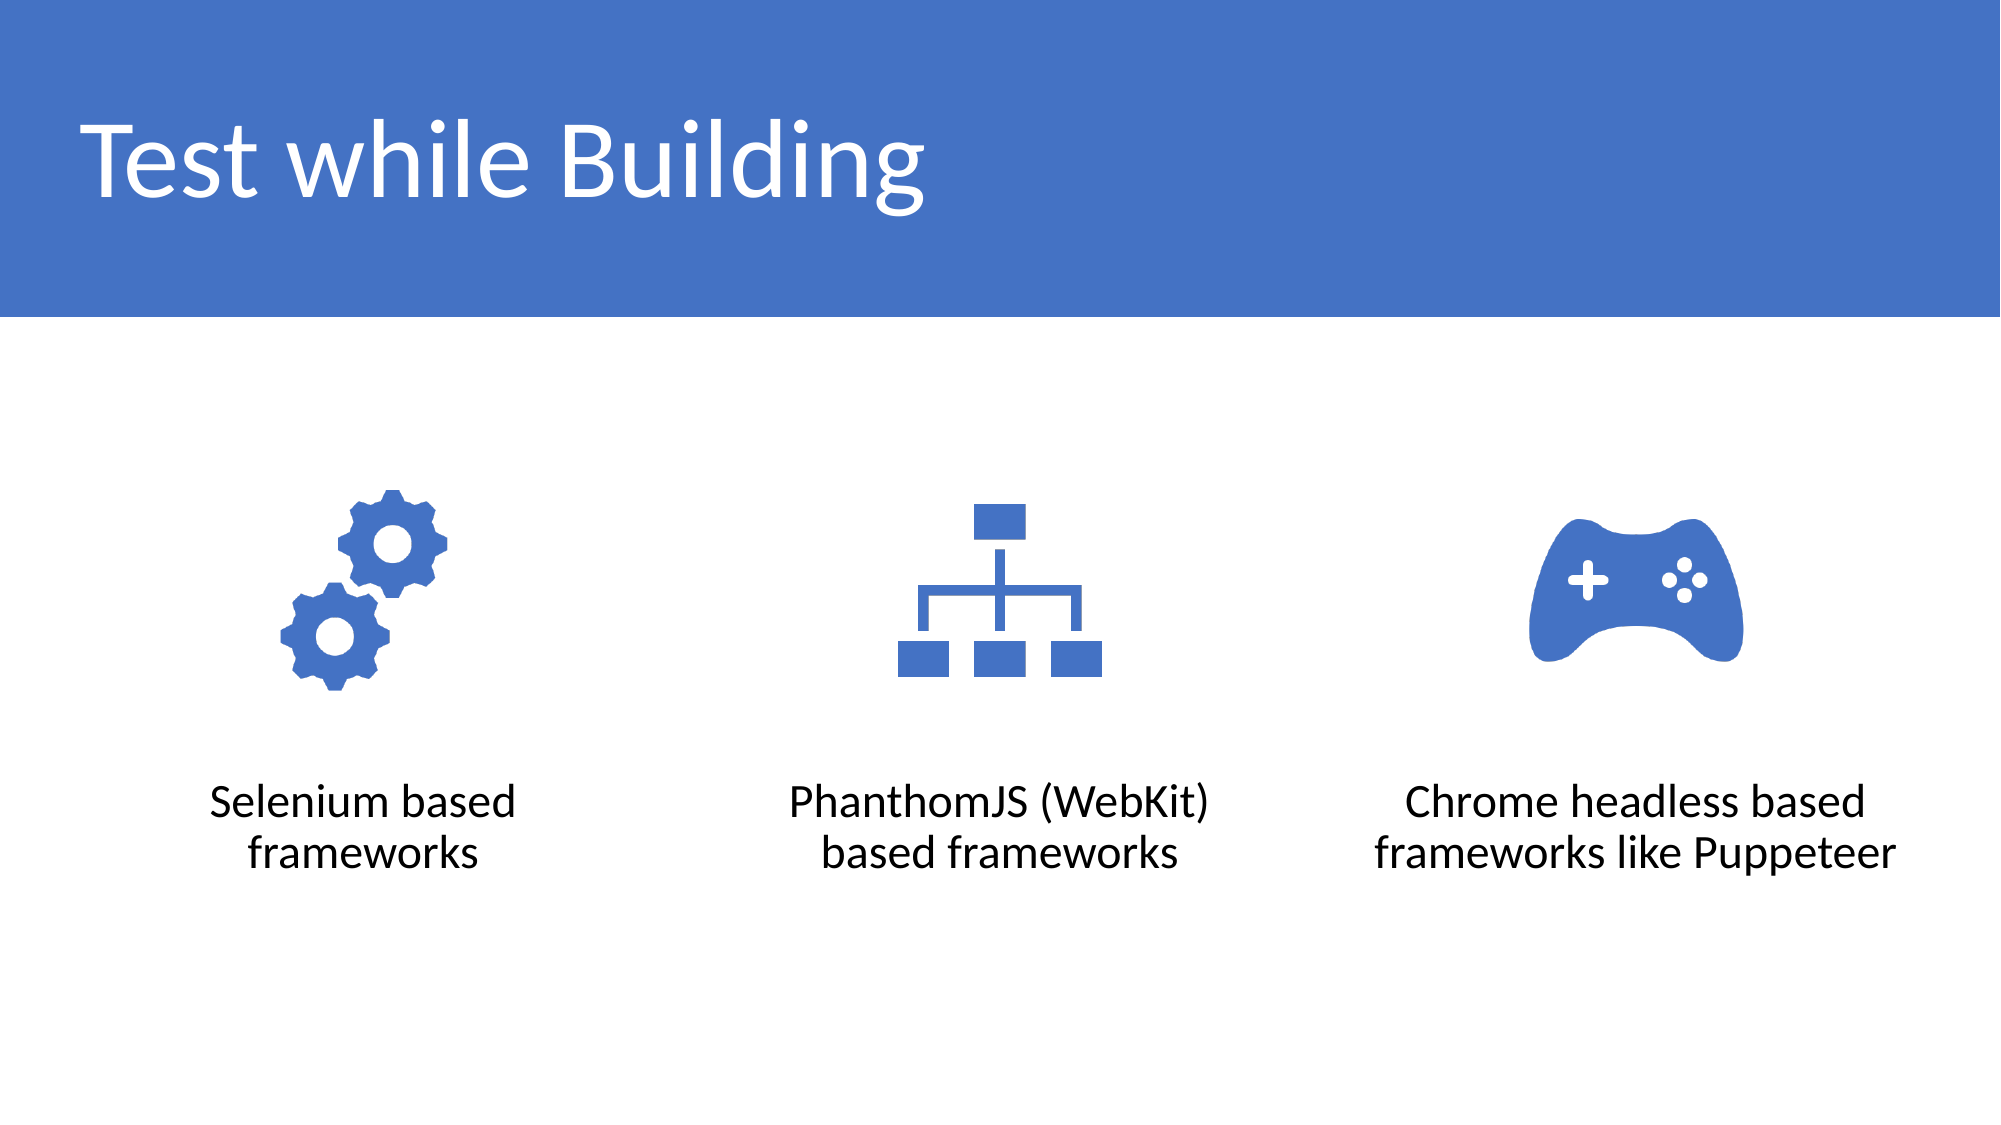

# Test while Building
Selenium based frameworks
PhanthomJS (WebKit) based frameworks
Chrome headless based frameworks like Puppeteer